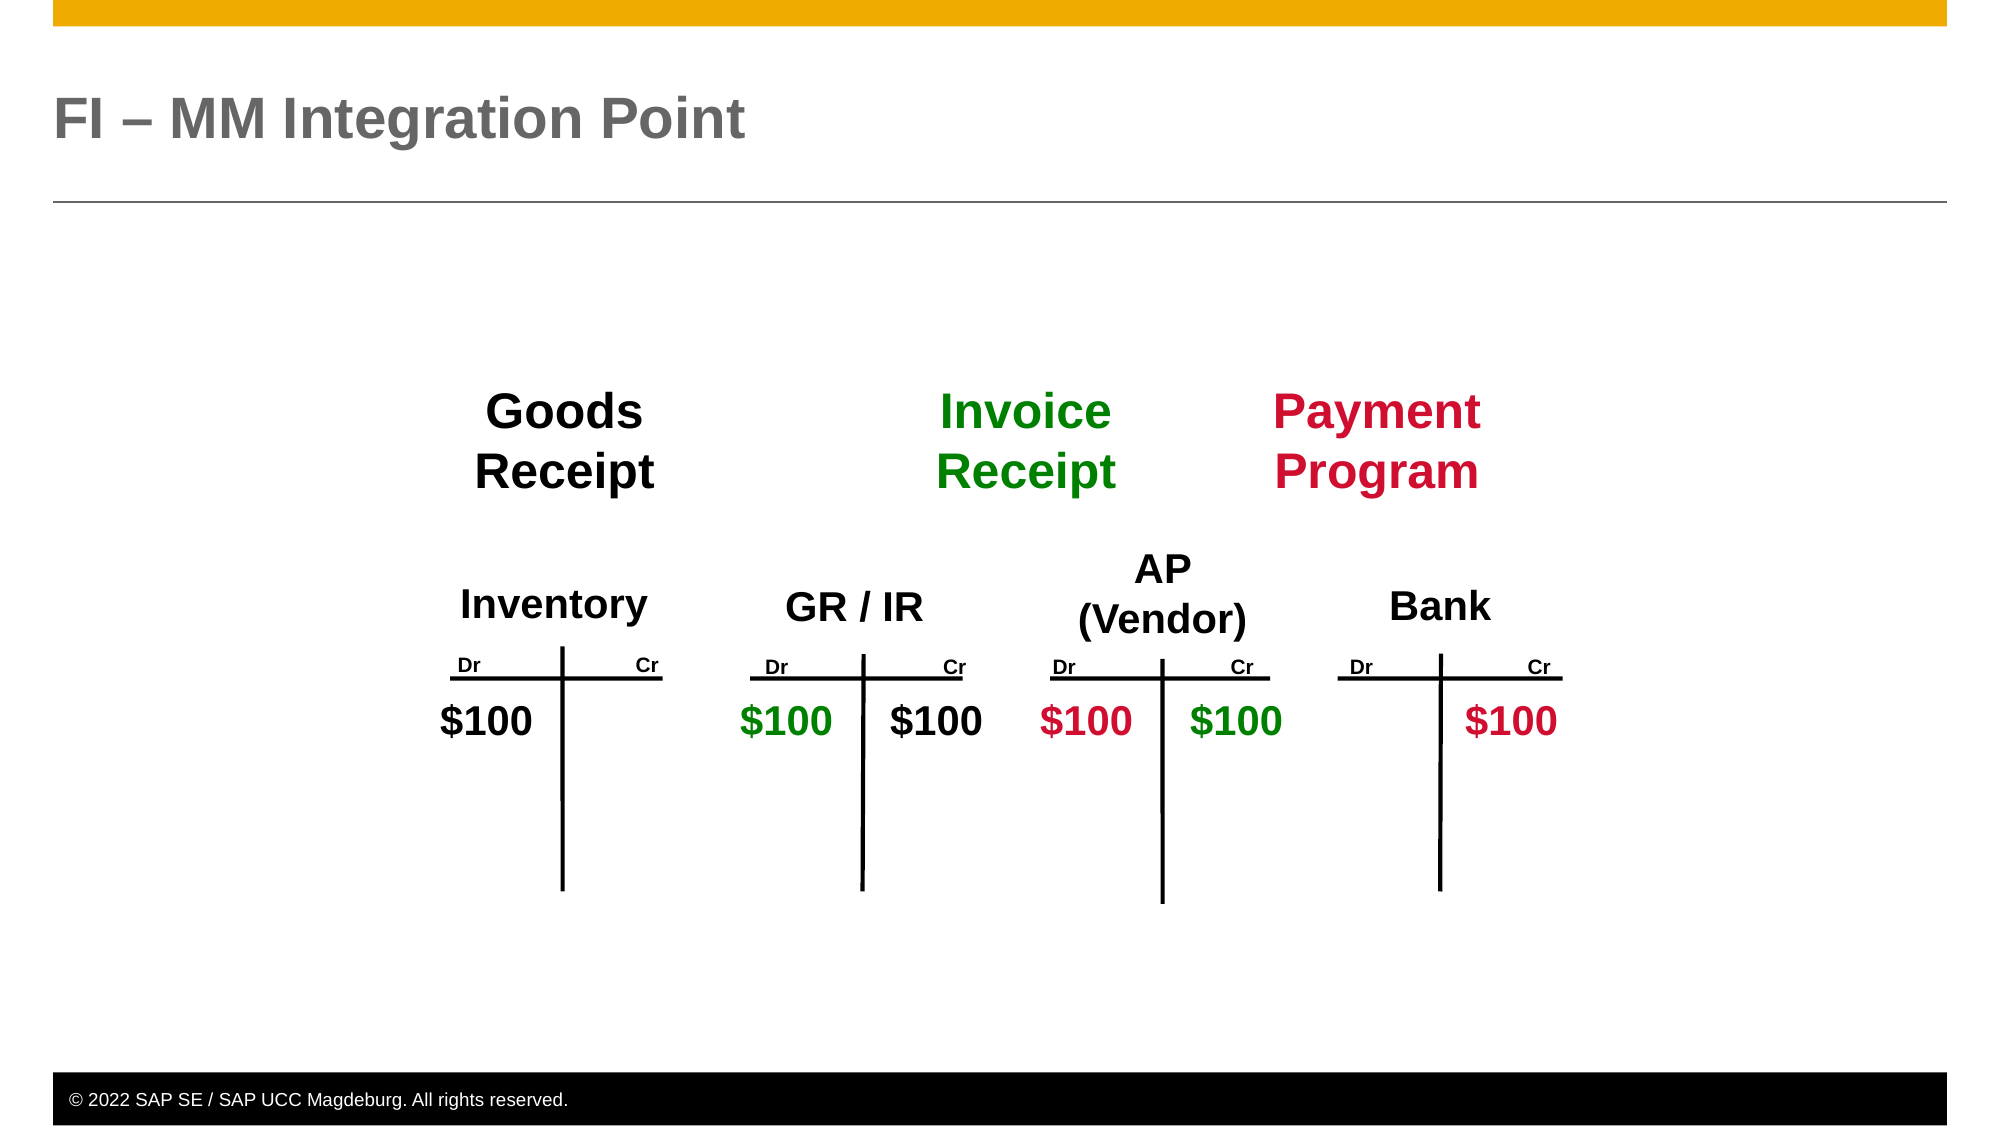

# FI – MM Integration Point
Goods Receipt
Invoice Receipt
Payment Program
AP (Vendor)

Inventory
 Bank
GR / IR
Dr                           Cr

Dr                           Cr
Dr                           Cr
Dr                           Cr

$100
$100
$100
$100
$100
$100